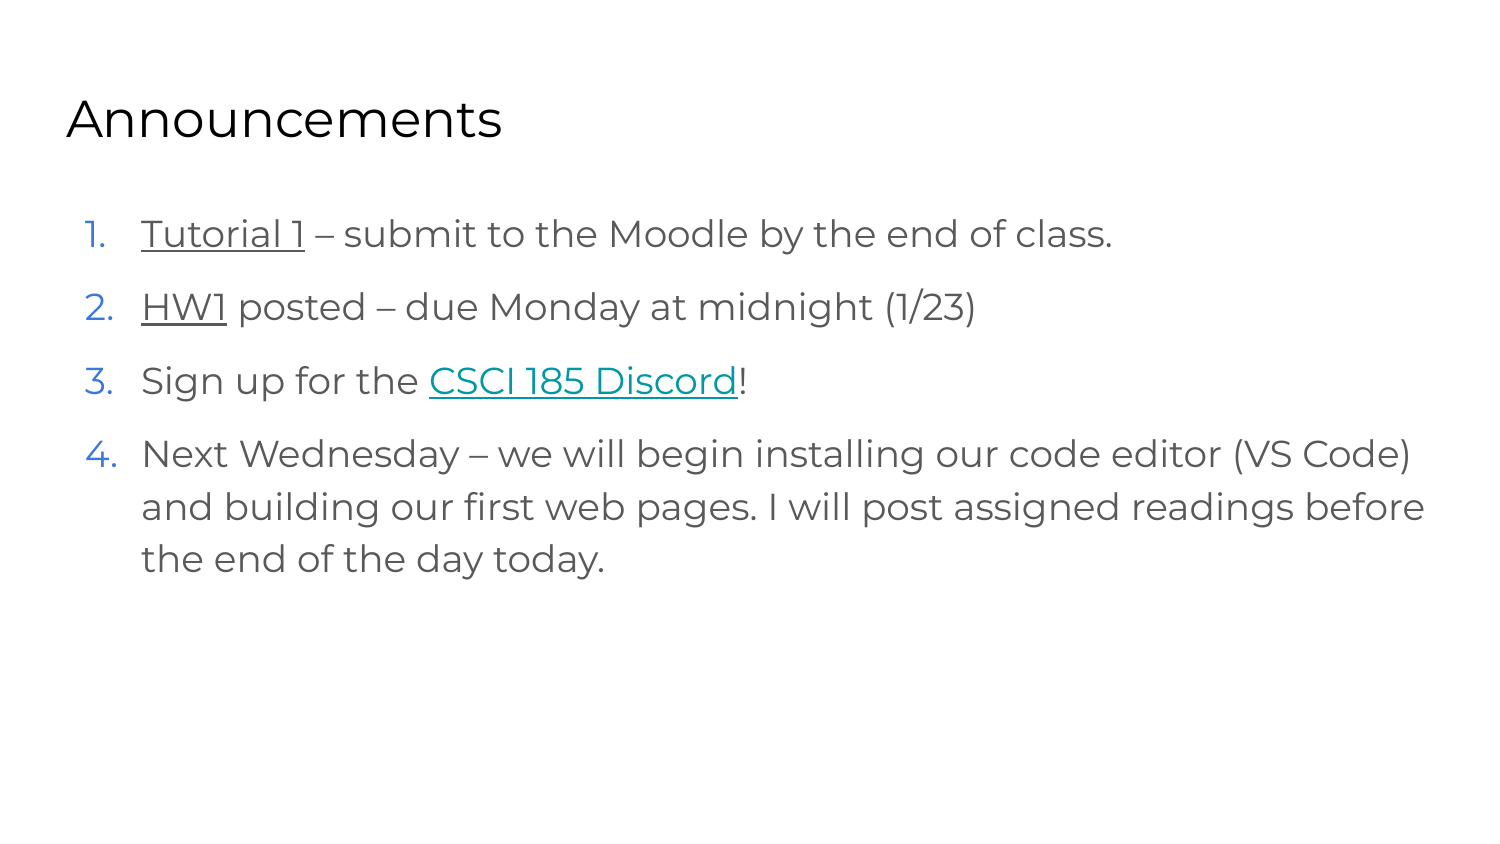

# Announcements
Tutorial 1 – submit to the Moodle by the end of class.
HW1 posted – due Monday at midnight (1/23)
Sign up for the CSCI 185 Discord!
Next Wednesday – we will begin installing our code editor (VS Code) and building our first web pages. I will post assigned readings before the end of the day today.